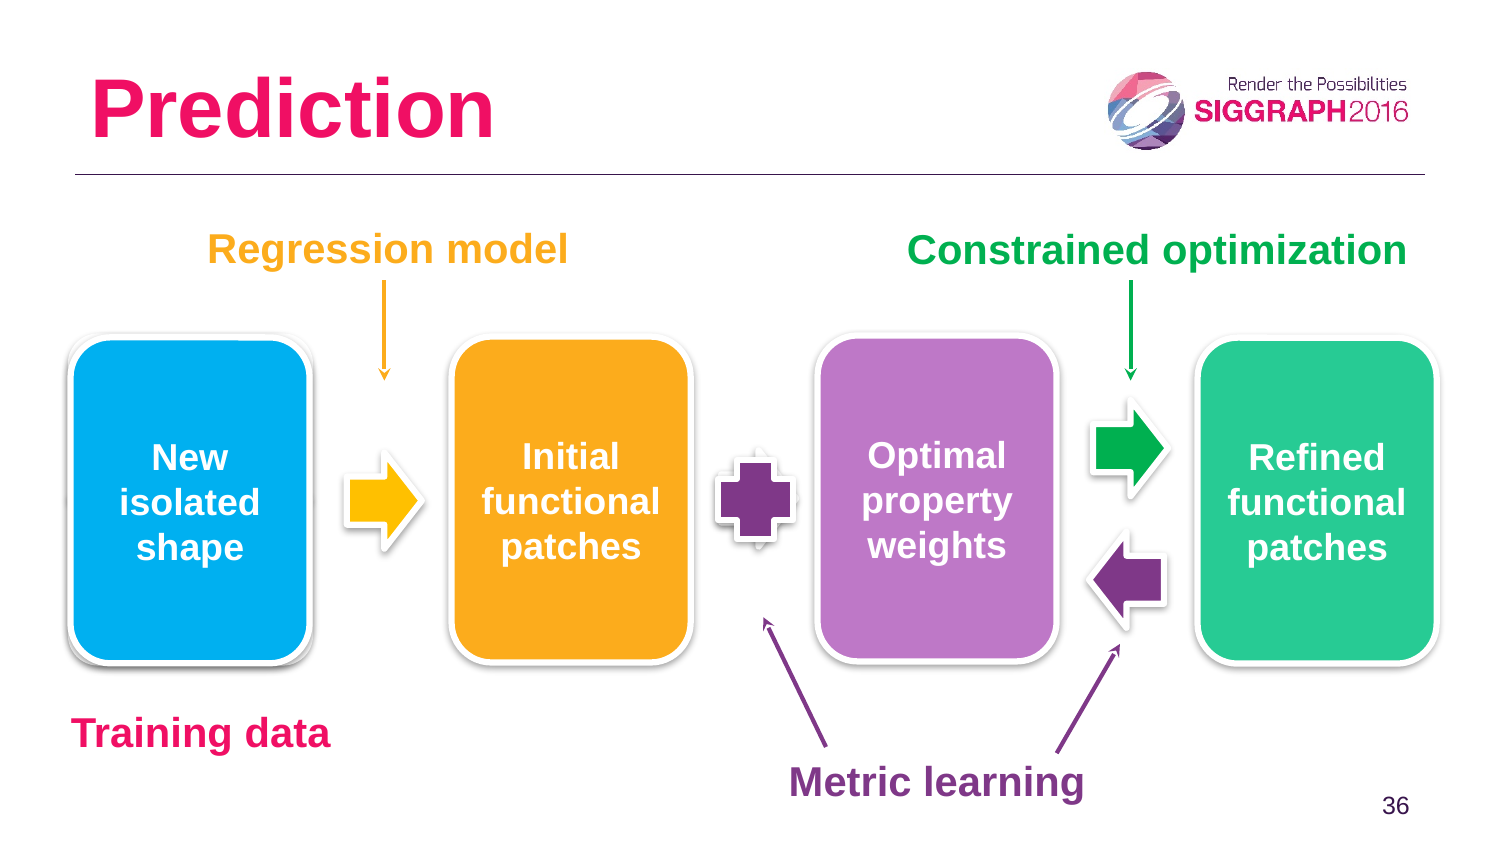

# Prediction
Regression model
Constrained optimization
Optimal property weights
Positive
within context
）
（
Initial functional patches
New
isolated shape
Refined functional patches

Negative

Training data
Metric learning
36